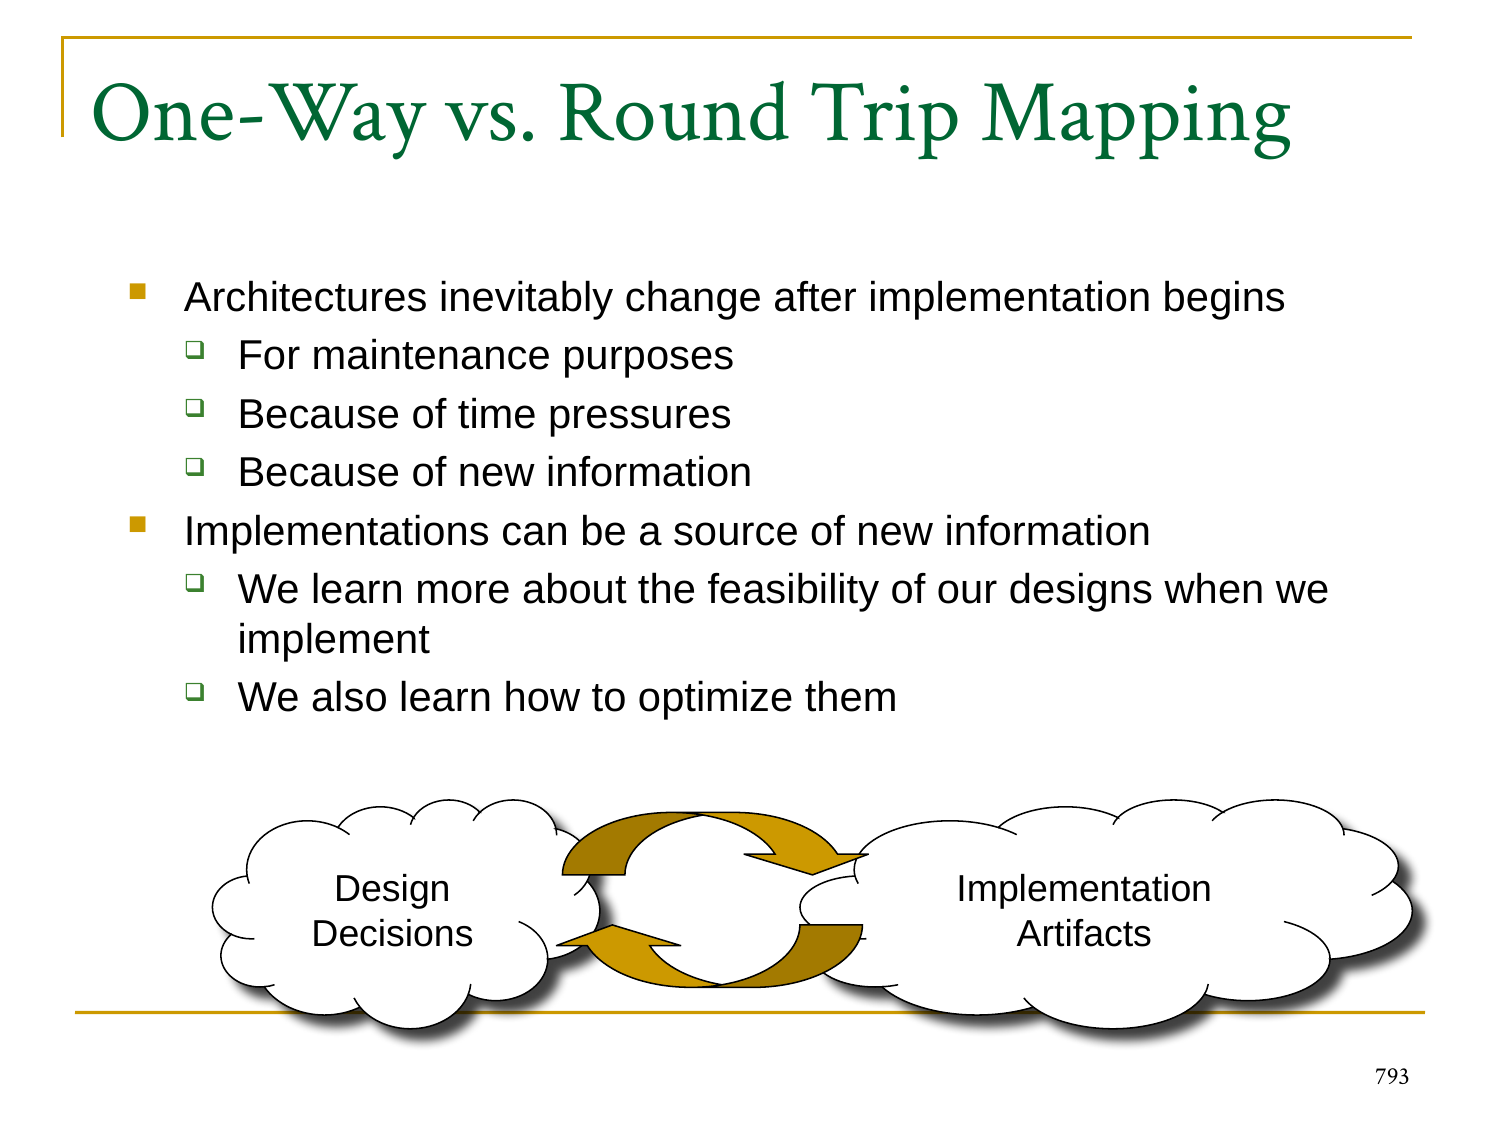

# One-Way vs. Round Trip Mapping
Architectures inevitably change after implementation begins
For maintenance purposes
Because of time pressures
Because of new information
Implementations can be a source of new information
We learn more about the feasibility of our designs when we implement
We also learn how to optimize them
Design
Decisions
Implementation
Artifacts

793